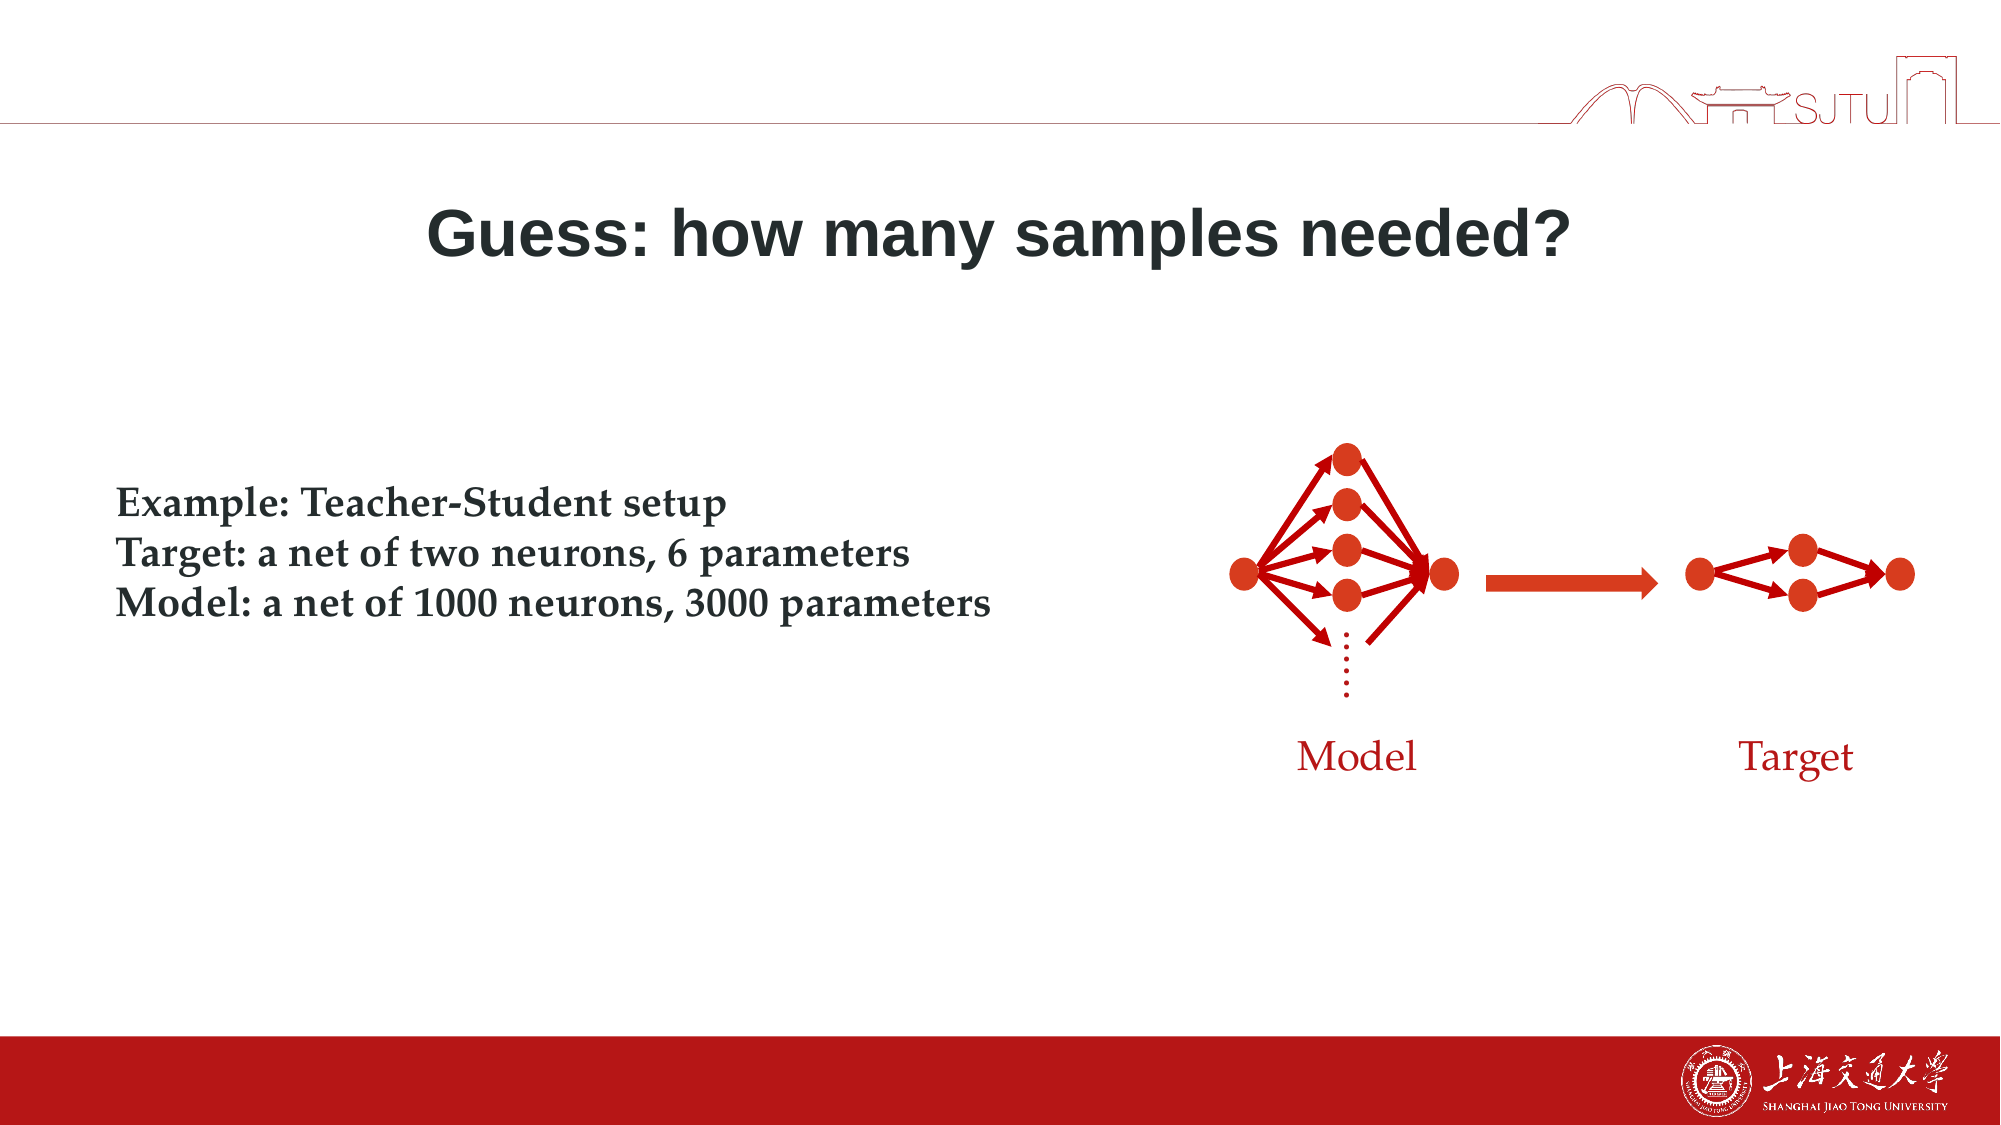

Guess: how many samples needed?

Example: Teacher-Student setup
Target: a net of two neurons, 6 parameters
Model: a net of 1000 neurons, 3000 parameters

……
Model
Target